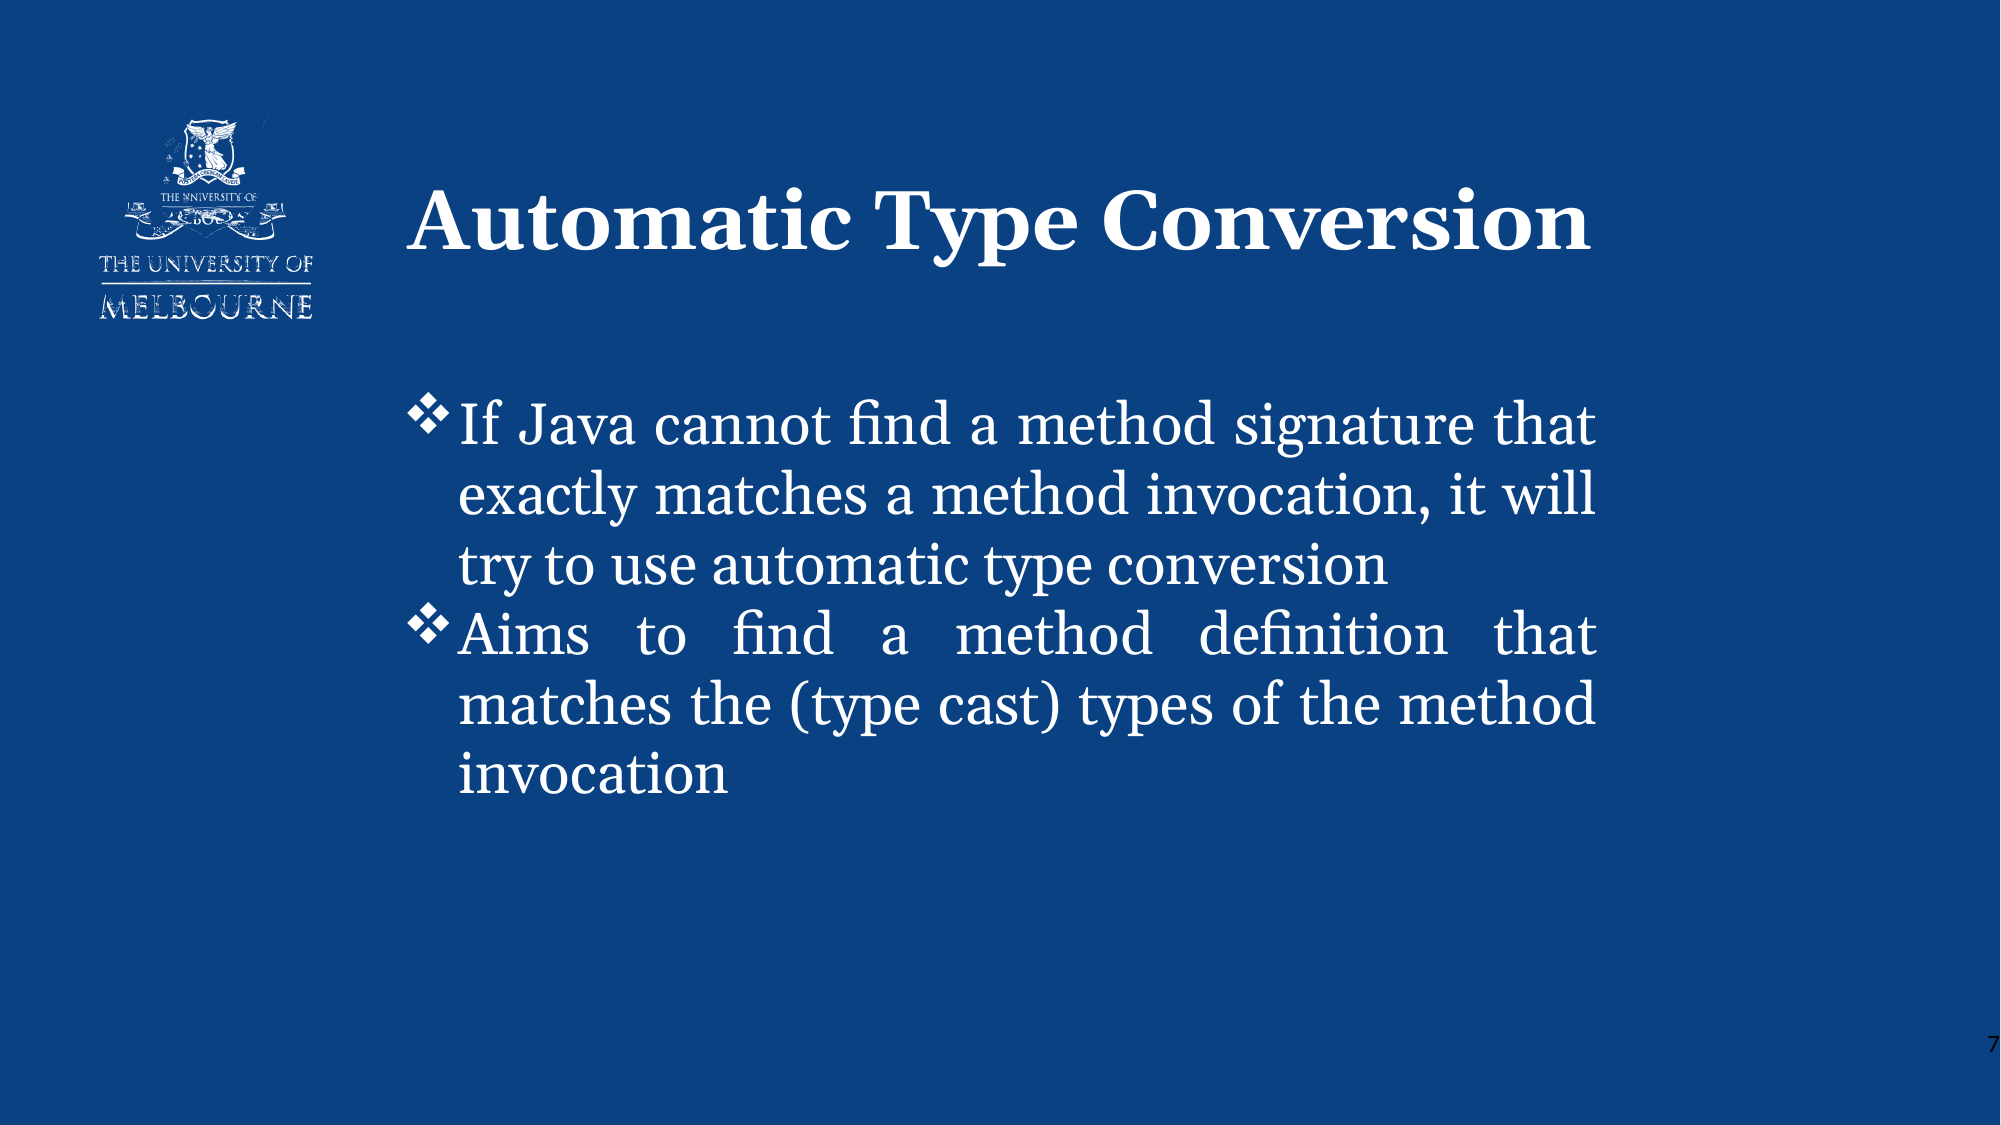

Automatic Type Conversion
If Java cannot find a method signature that exactly matches a method invocation, it will try to use automatic type conversion
Aims to find a method definition that matches the (type cast) types of the method invocation
7